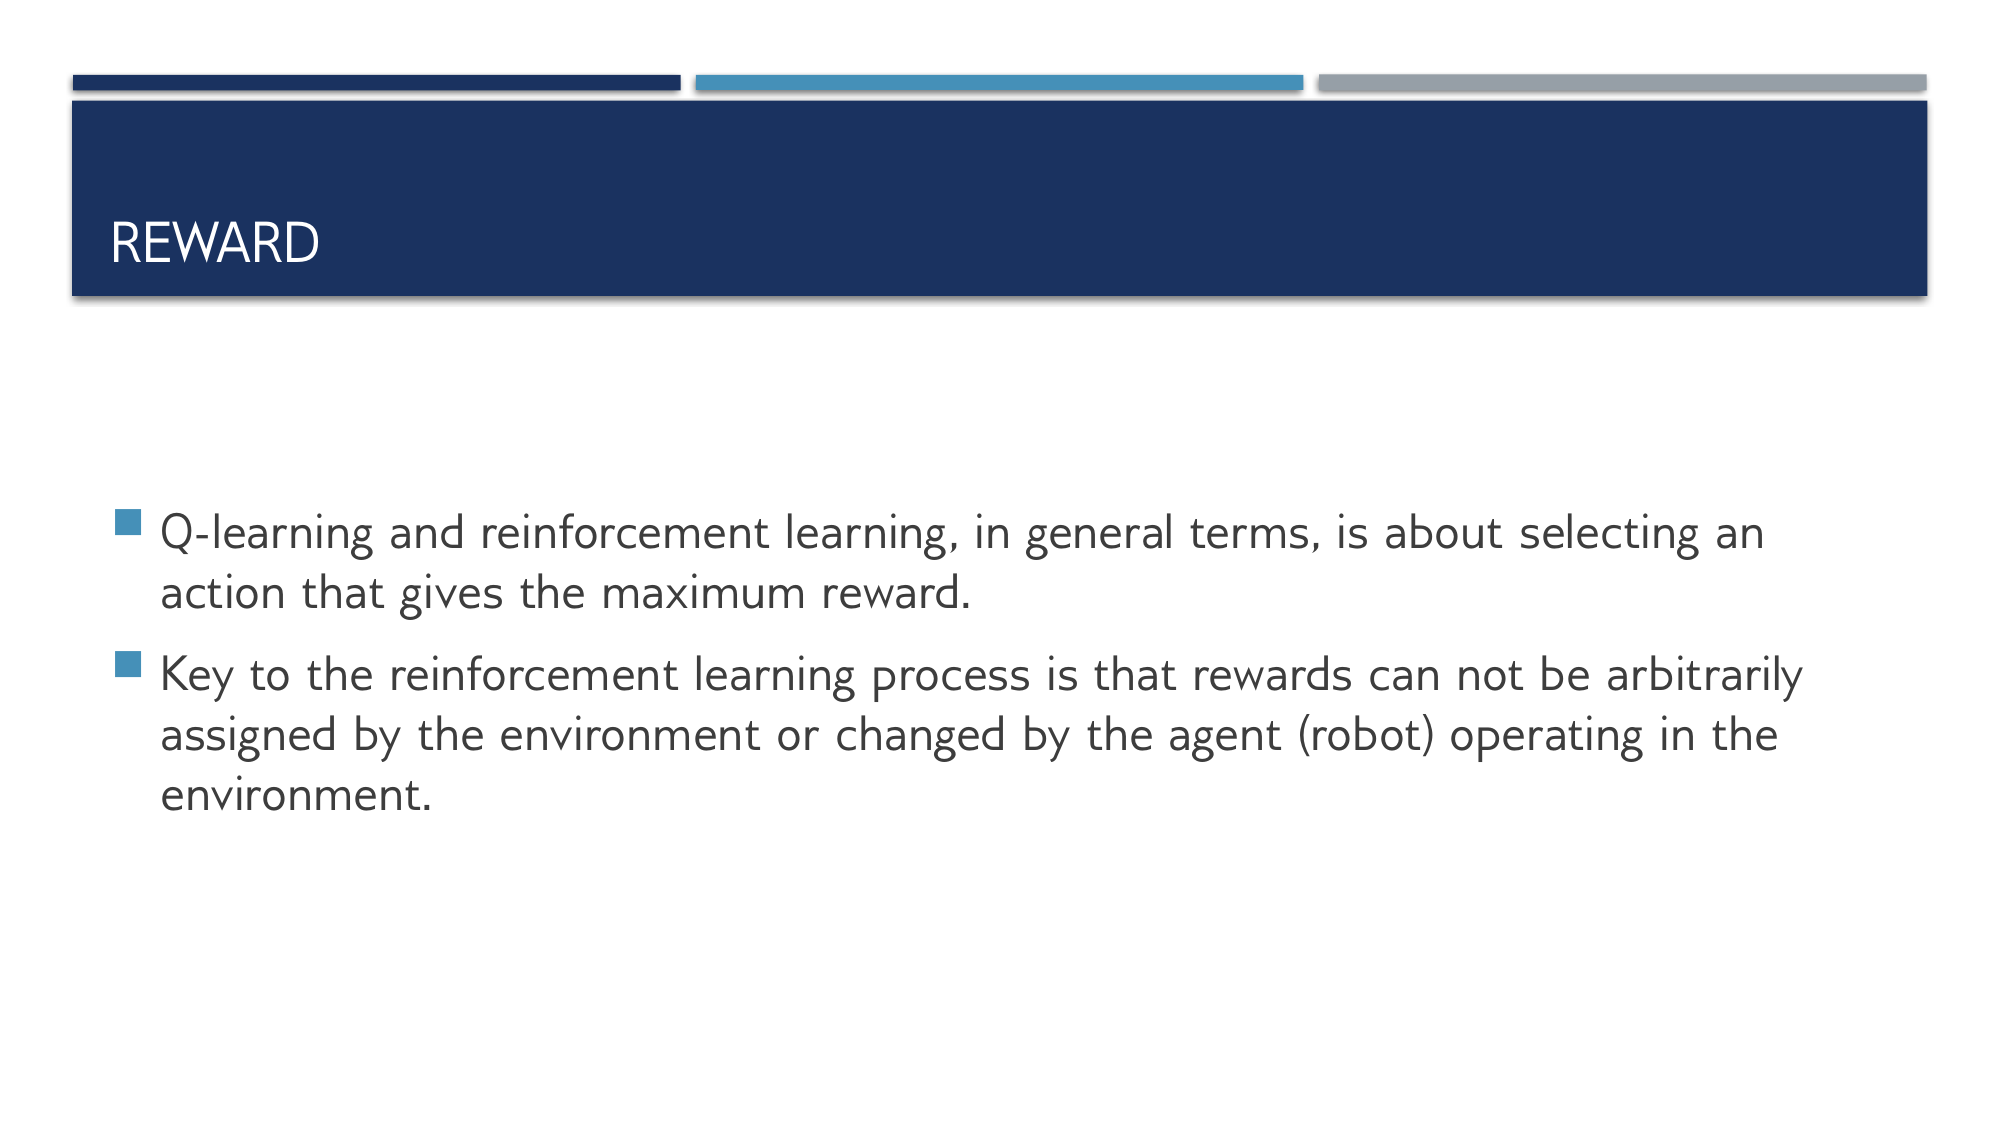

# Reward
Q-learning and reinforcement learning, in general terms, is about selecting an action that gives the maximum reward.
Key to the reinforcement learning process is that rewards can not be arbitrarily assigned by the environment or changed by the agent (robot) operating in the environment.